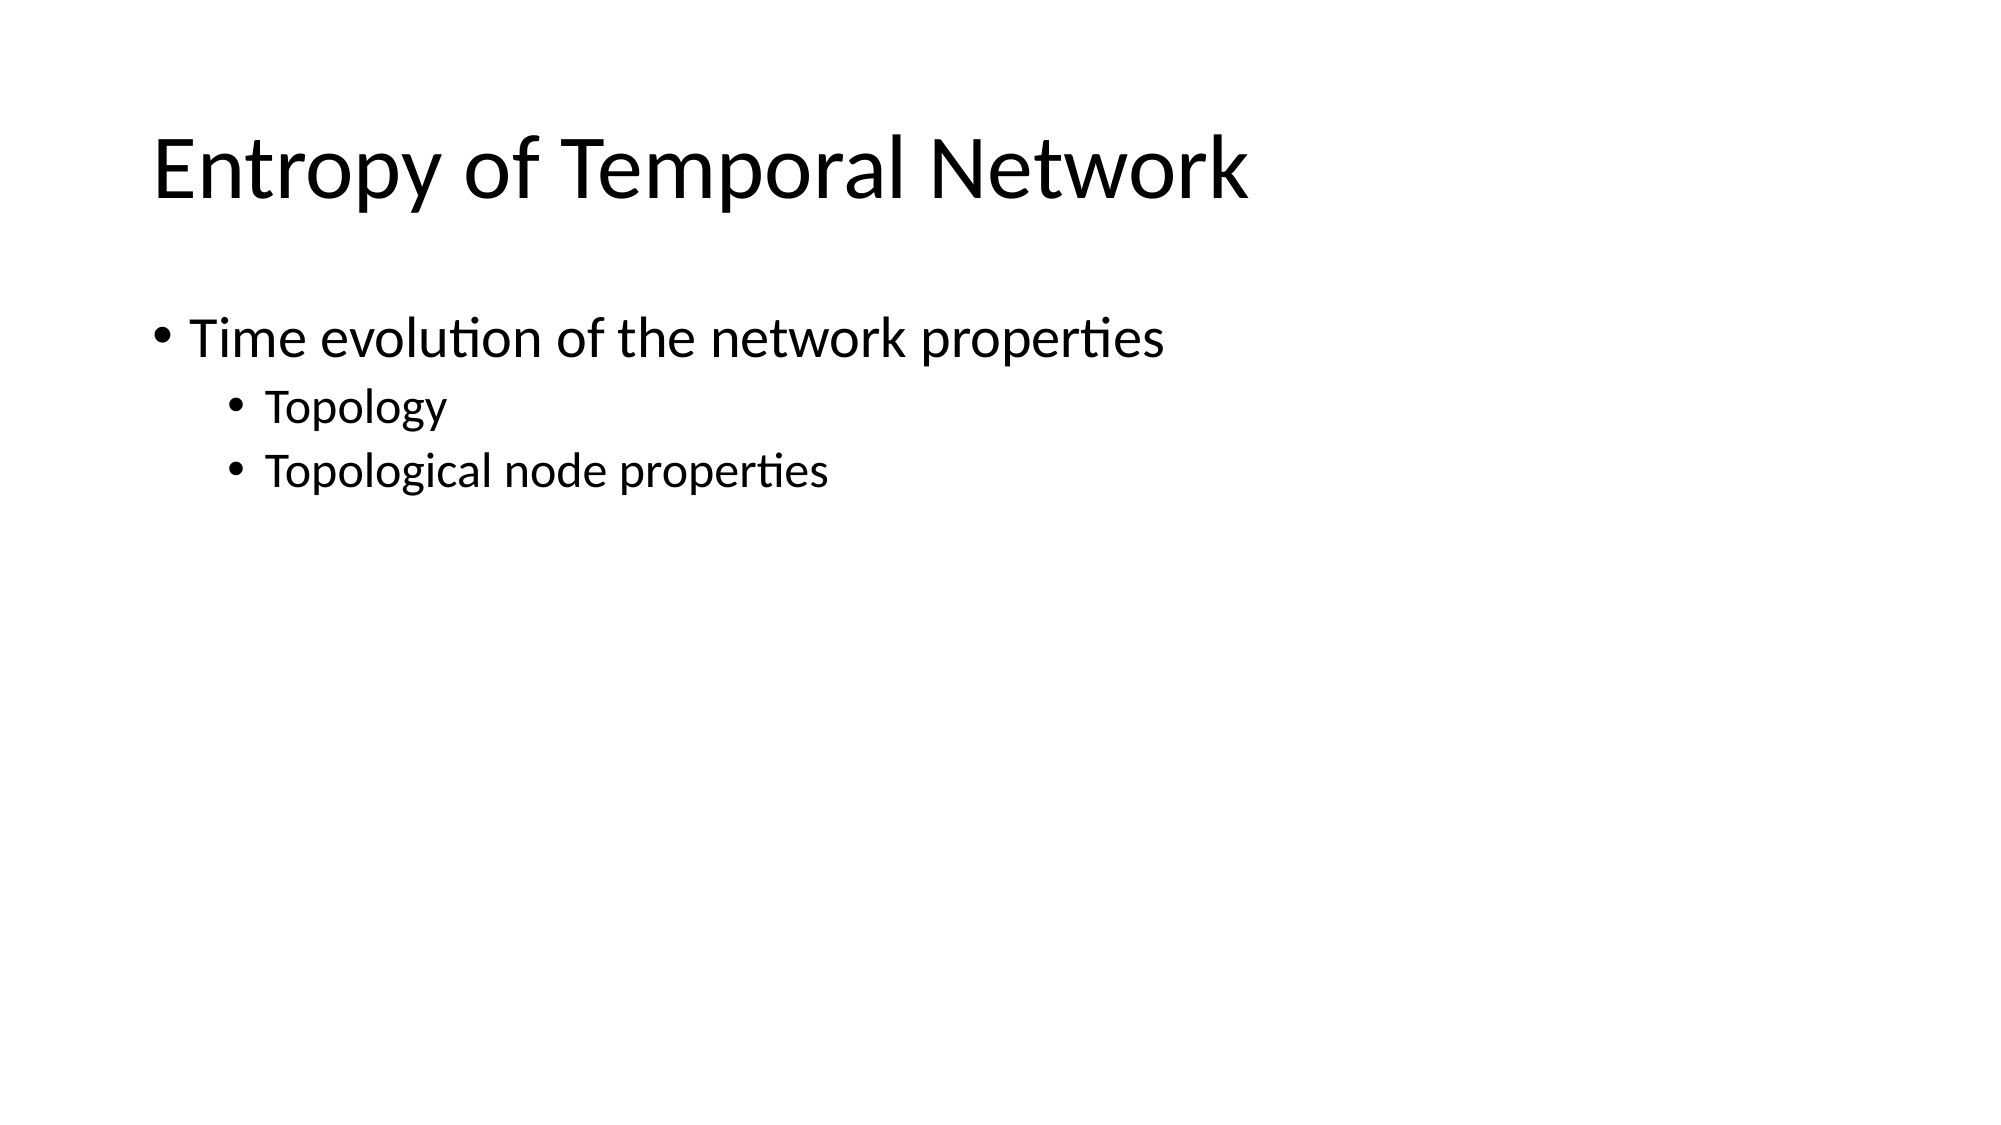

# Entropy of Temporal Network
Time evolution of the network properties
Topology
Topological node properties